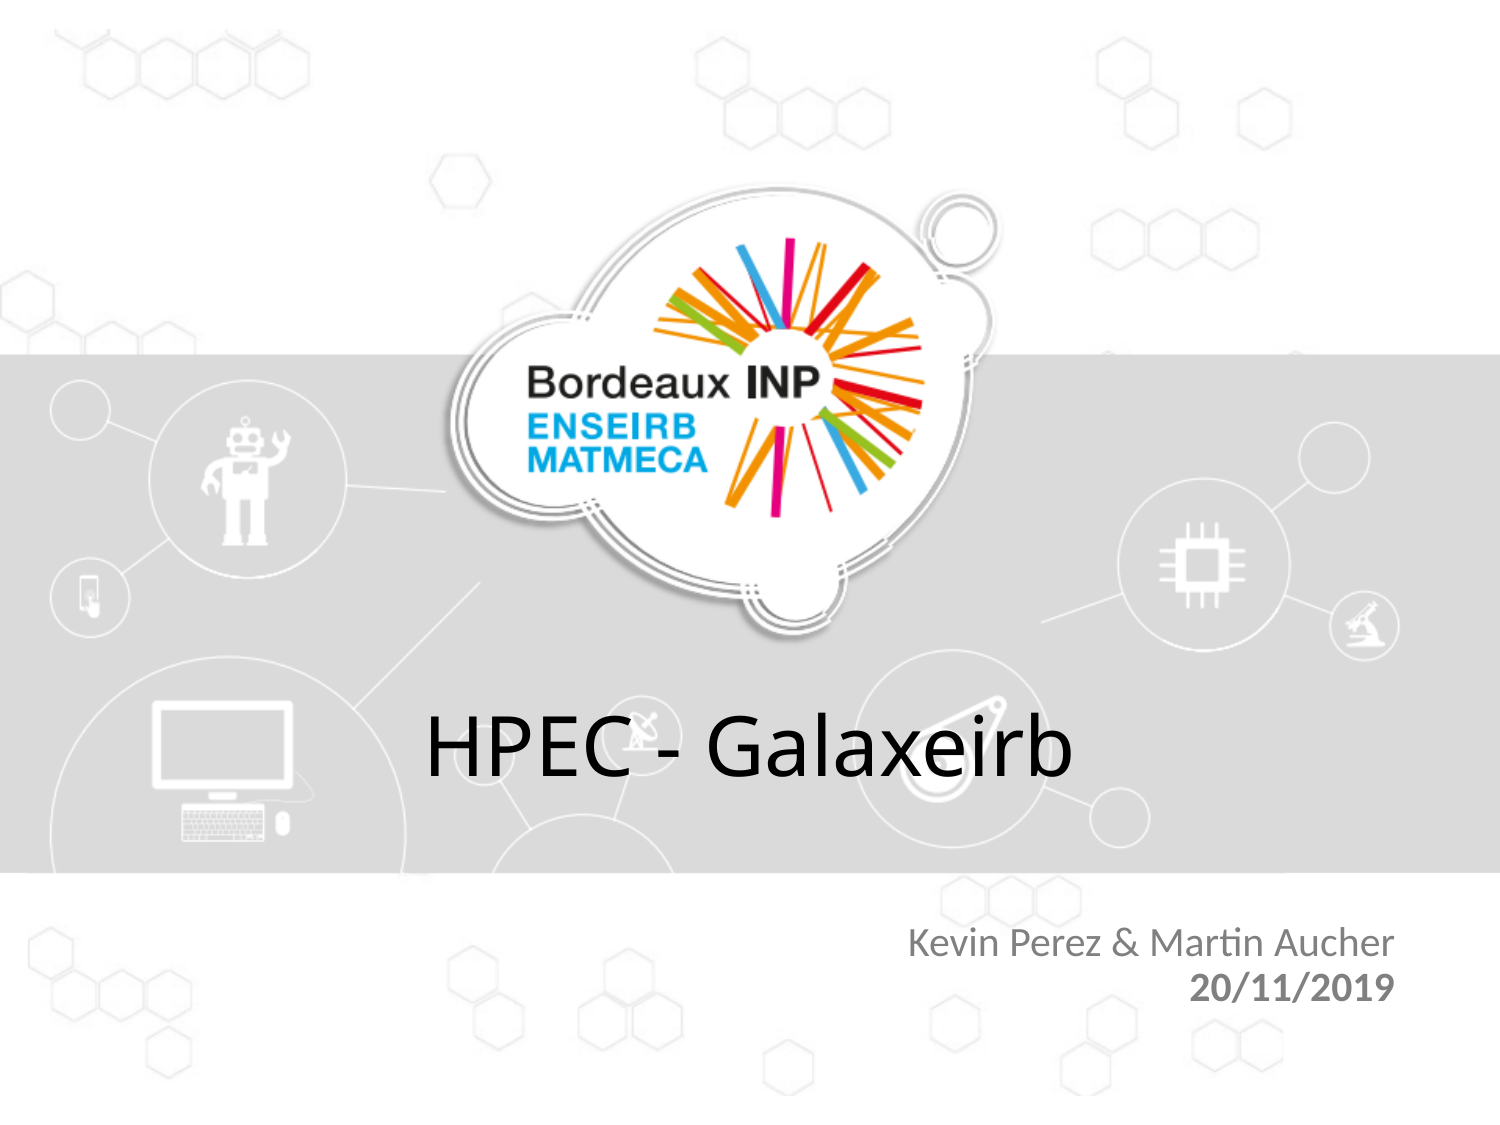

HPEC - Galaxeirb
Kevin Perez & Martin Aucher
20/11/2019